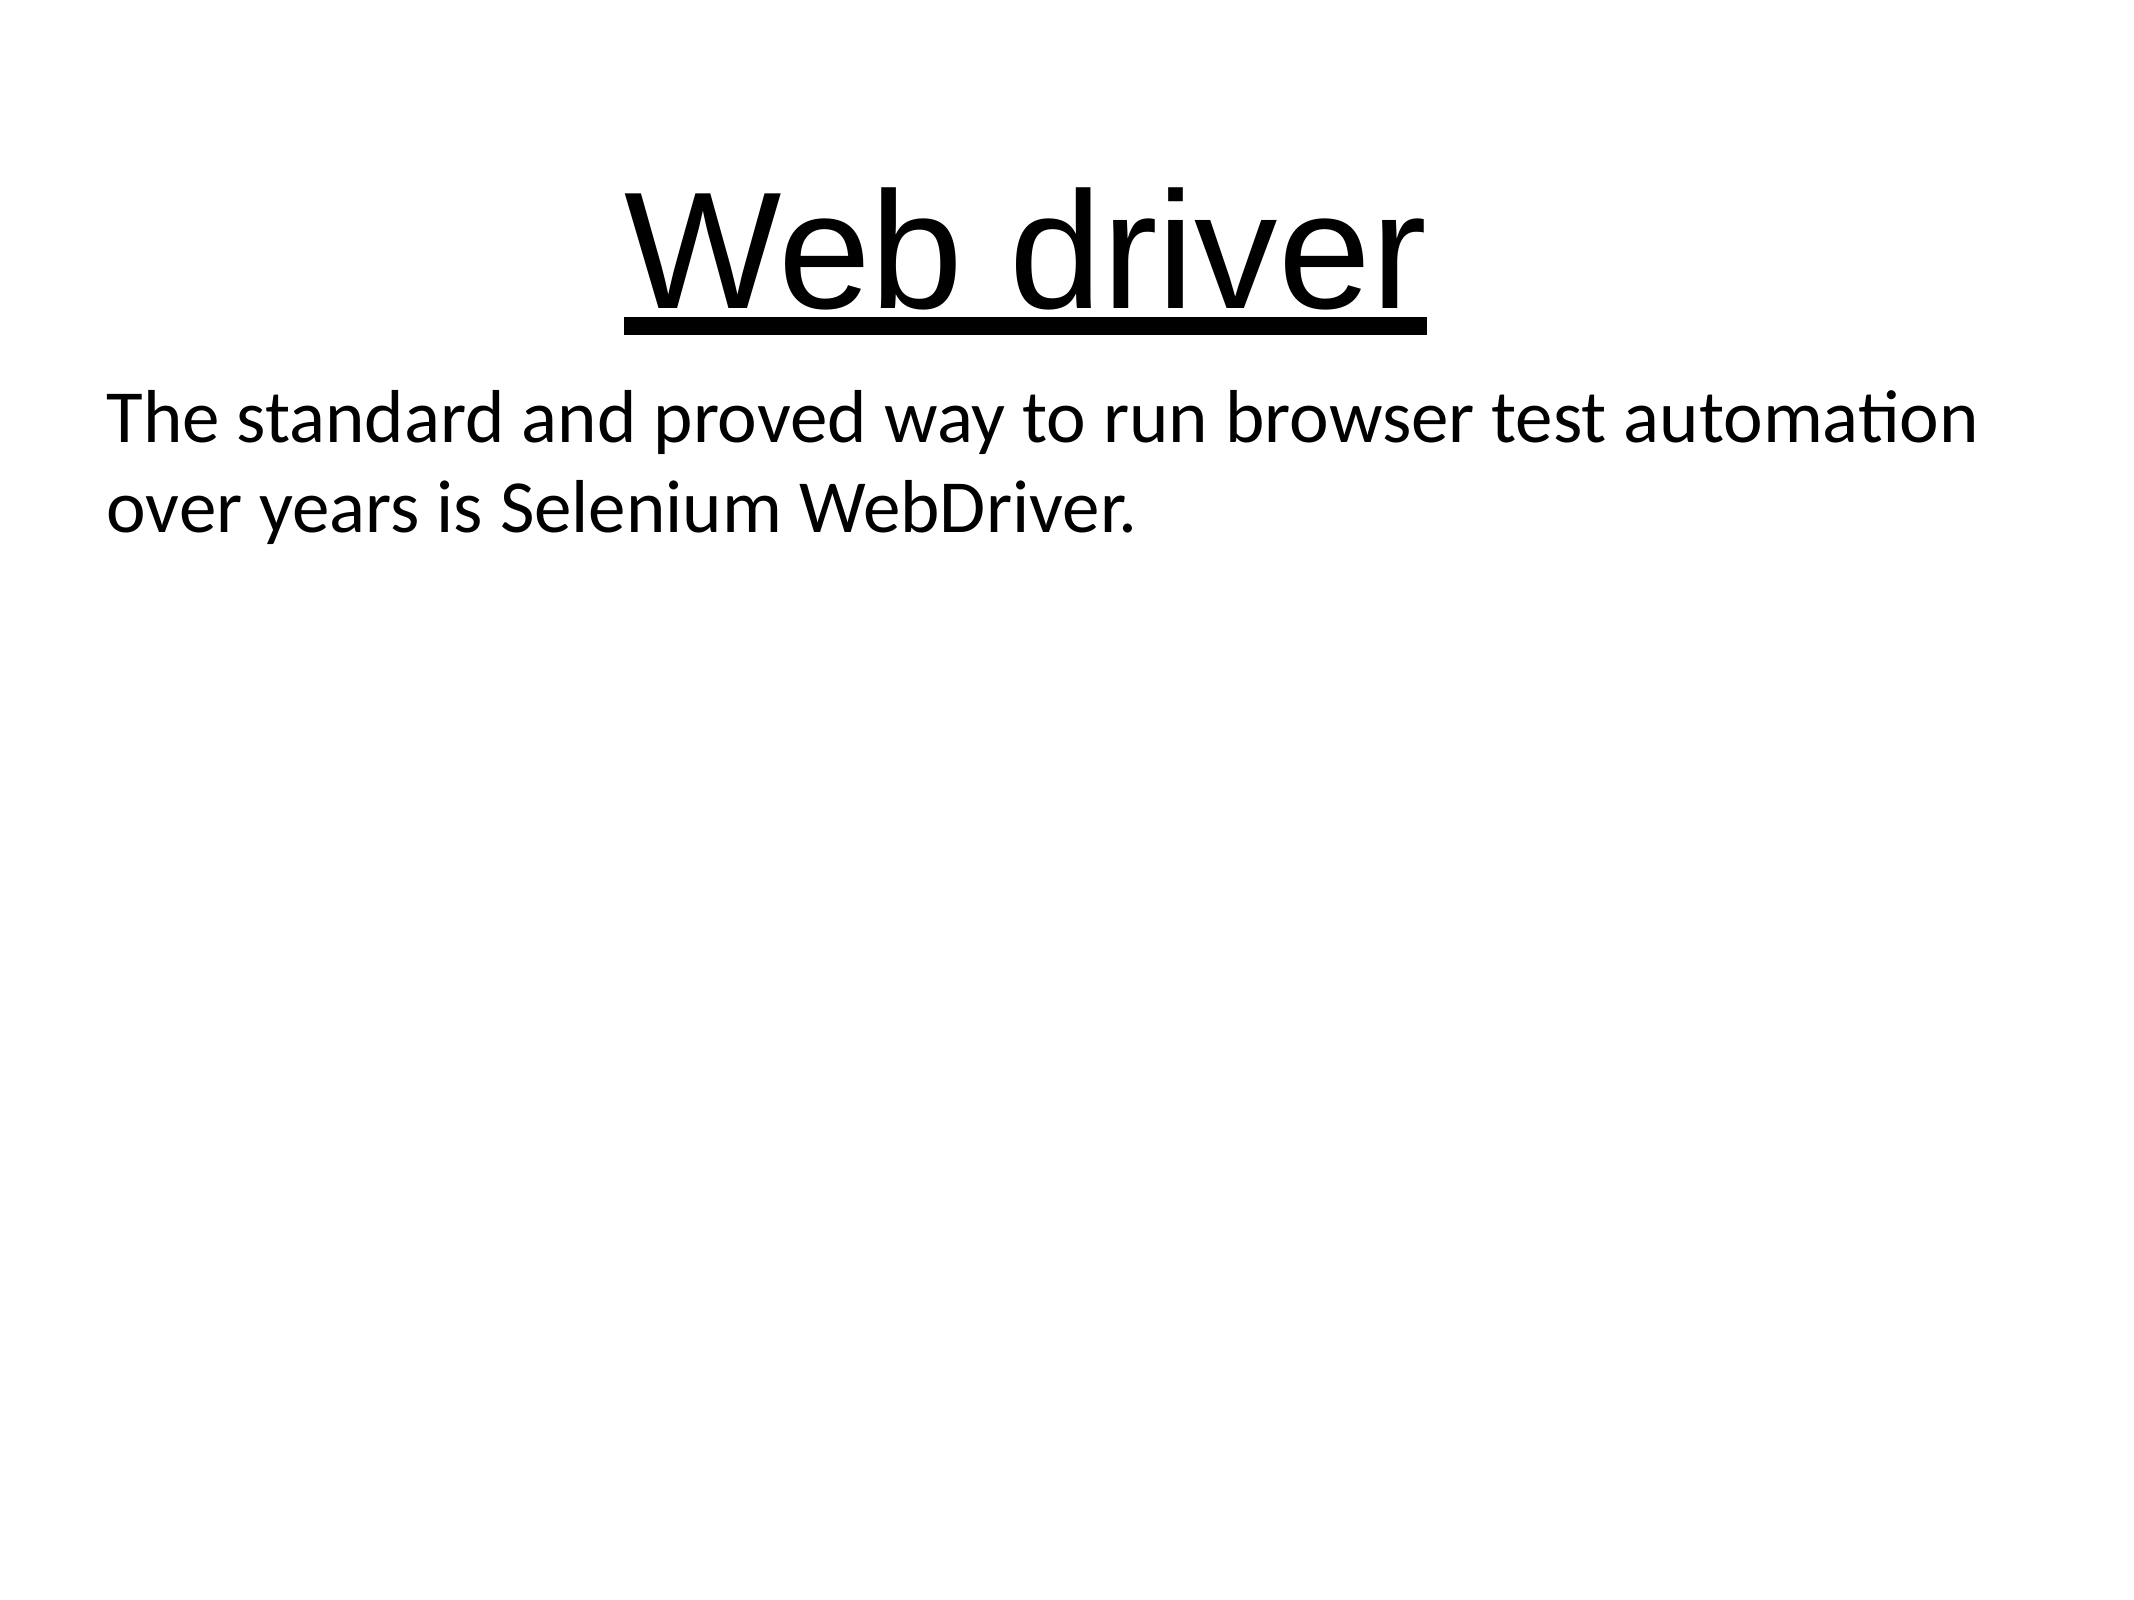

# Web driver
The standard and proved way to run browser test automation over years is Selenium WebDriver.